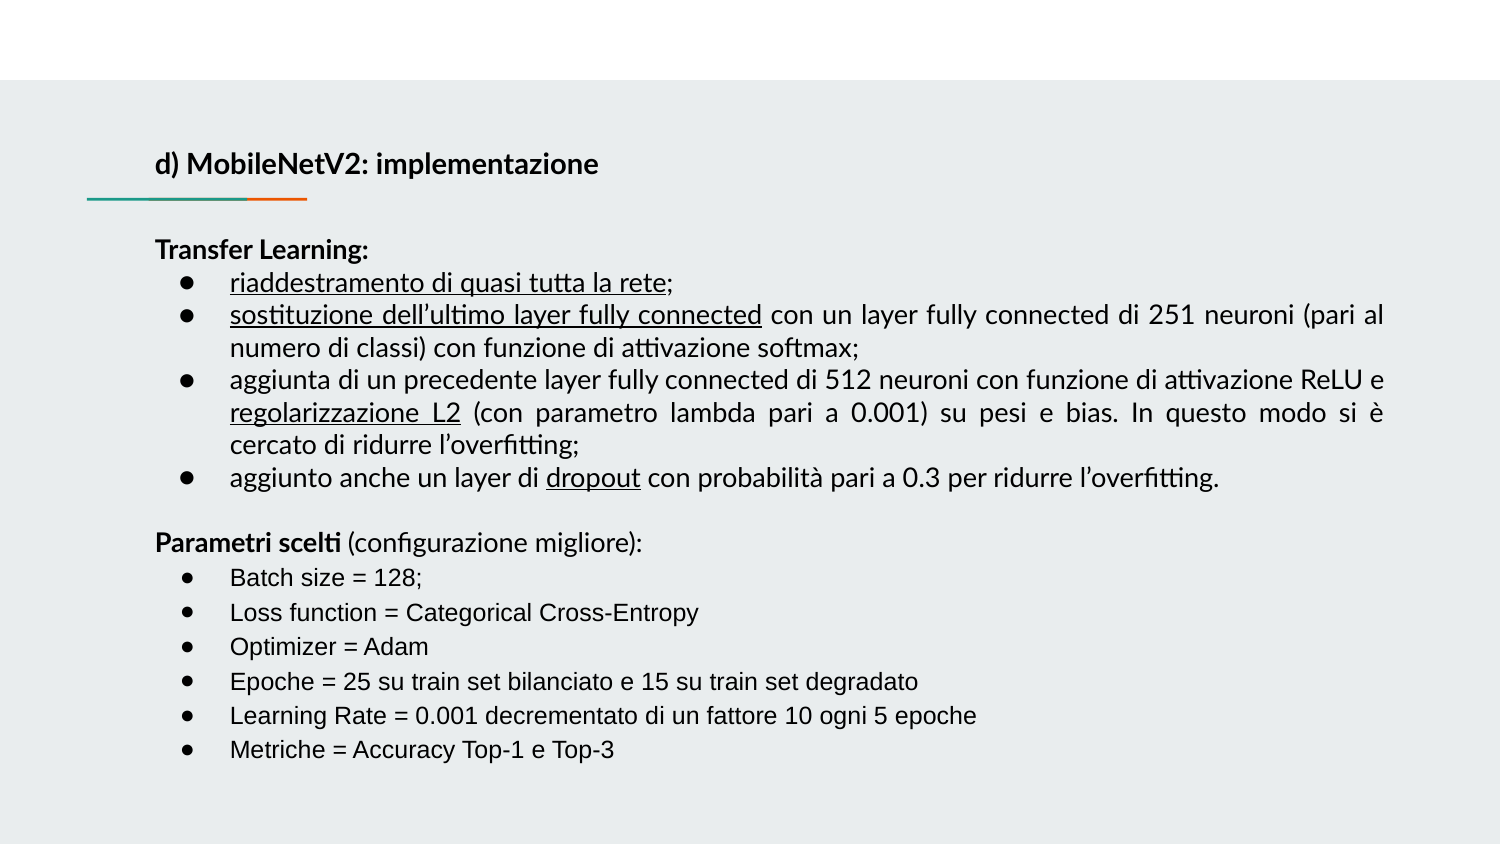

d) MobileNetV2: implementazione
Transfer Learning:
riaddestramento di quasi tutta la rete;
sostituzione dell’ultimo layer fully connected con un layer fully connected di 251 neuroni (pari al numero di classi) con funzione di attivazione softmax;
aggiunta di un precedente layer fully connected di 512 neuroni con funzione di attivazione ReLU e regolarizzazione L2 (con parametro lambda pari a 0.001) su pesi e bias. In questo modo si è cercato di ridurre l’overfitting;
aggiunto anche un layer di dropout con probabilità pari a 0.3 per ridurre l’overfitting.

Parametri scelti (configurazione migliore):
Batch size = 128;
Loss function = Categorical Cross-Entropy
Optimizer = Adam
Epoche = 25 su train set bilanciato e 15 su train set degradato
Learning Rate = 0.001 decrementato di un fattore 10 ogni 5 epoche
Metriche = Accuracy Top-1 e Top-3